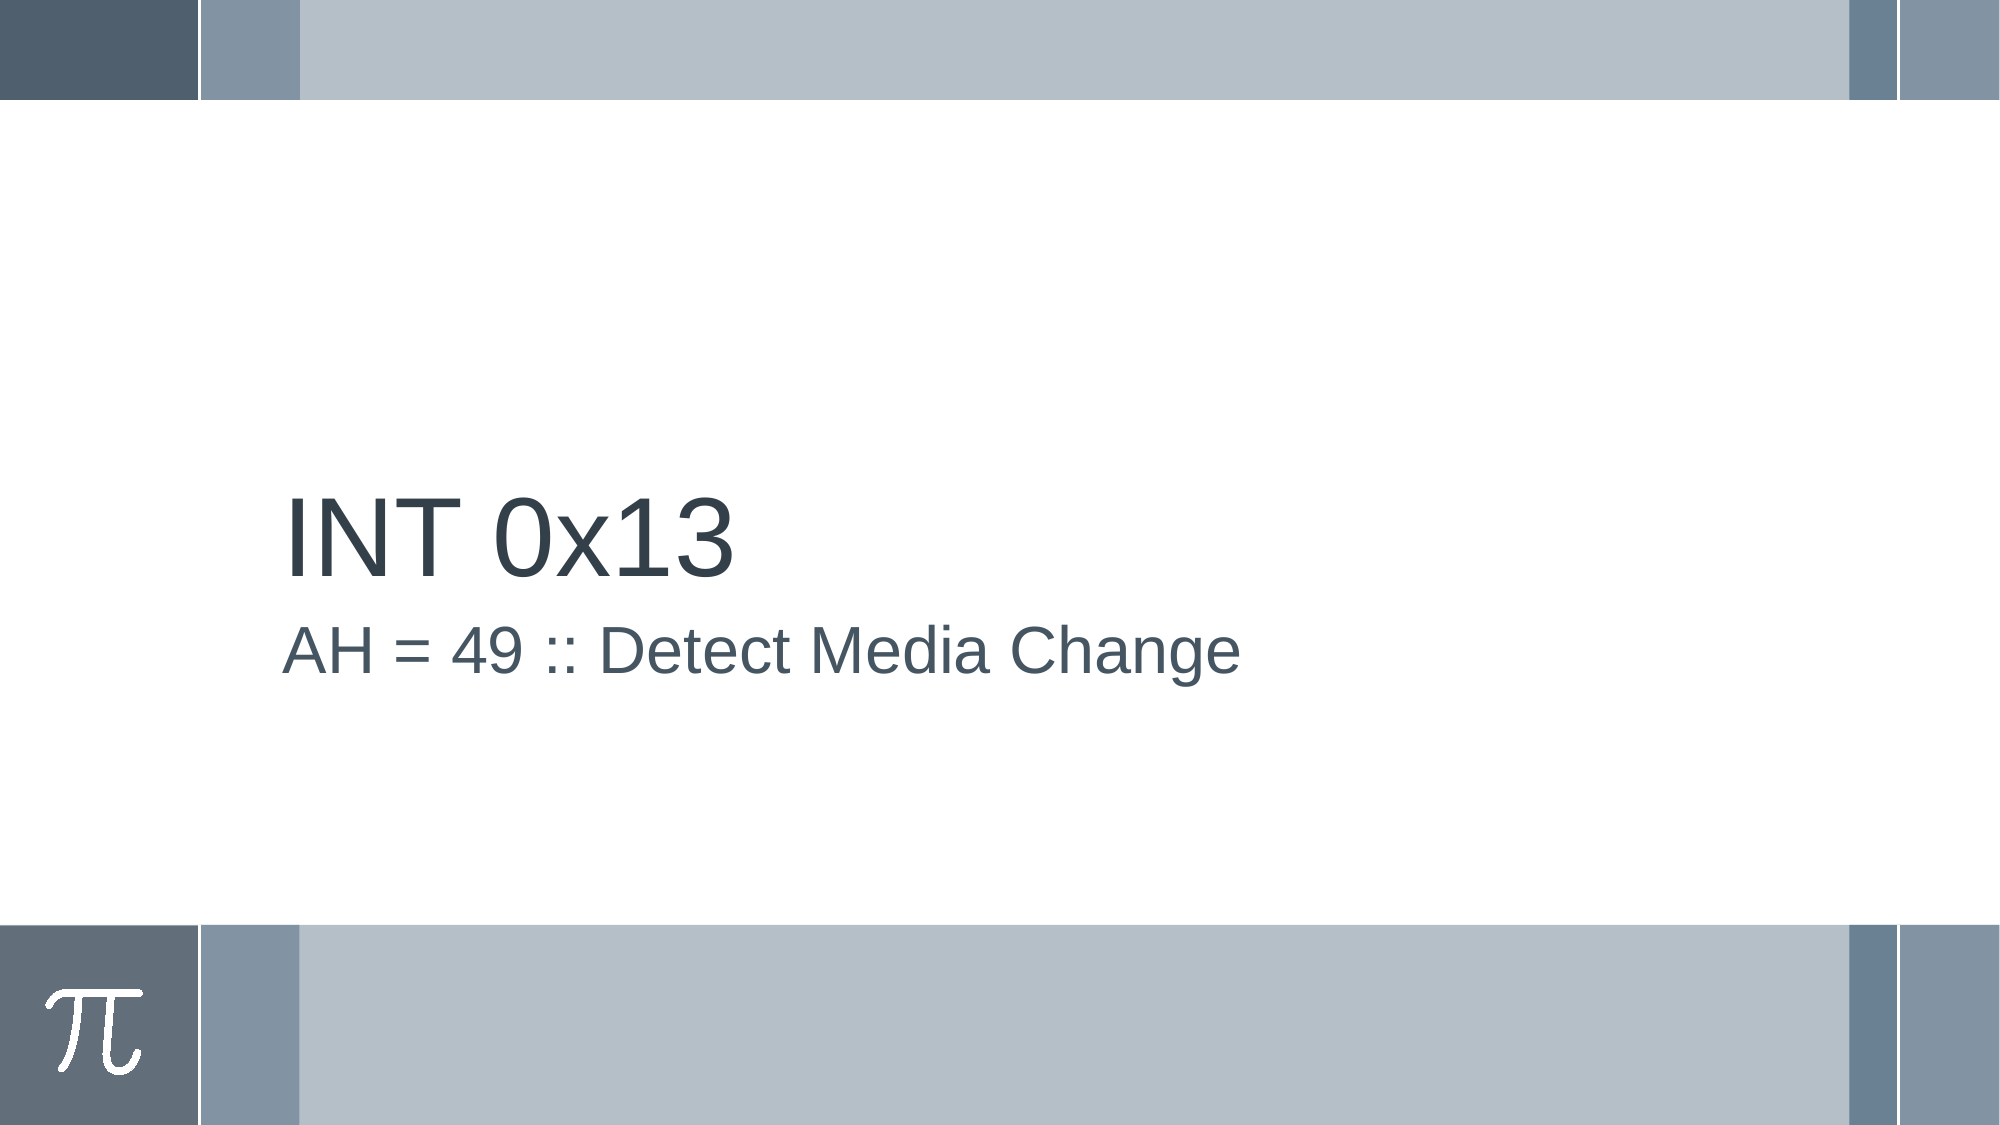

# INT 0x13
AH = 49 :: Detect Media Change